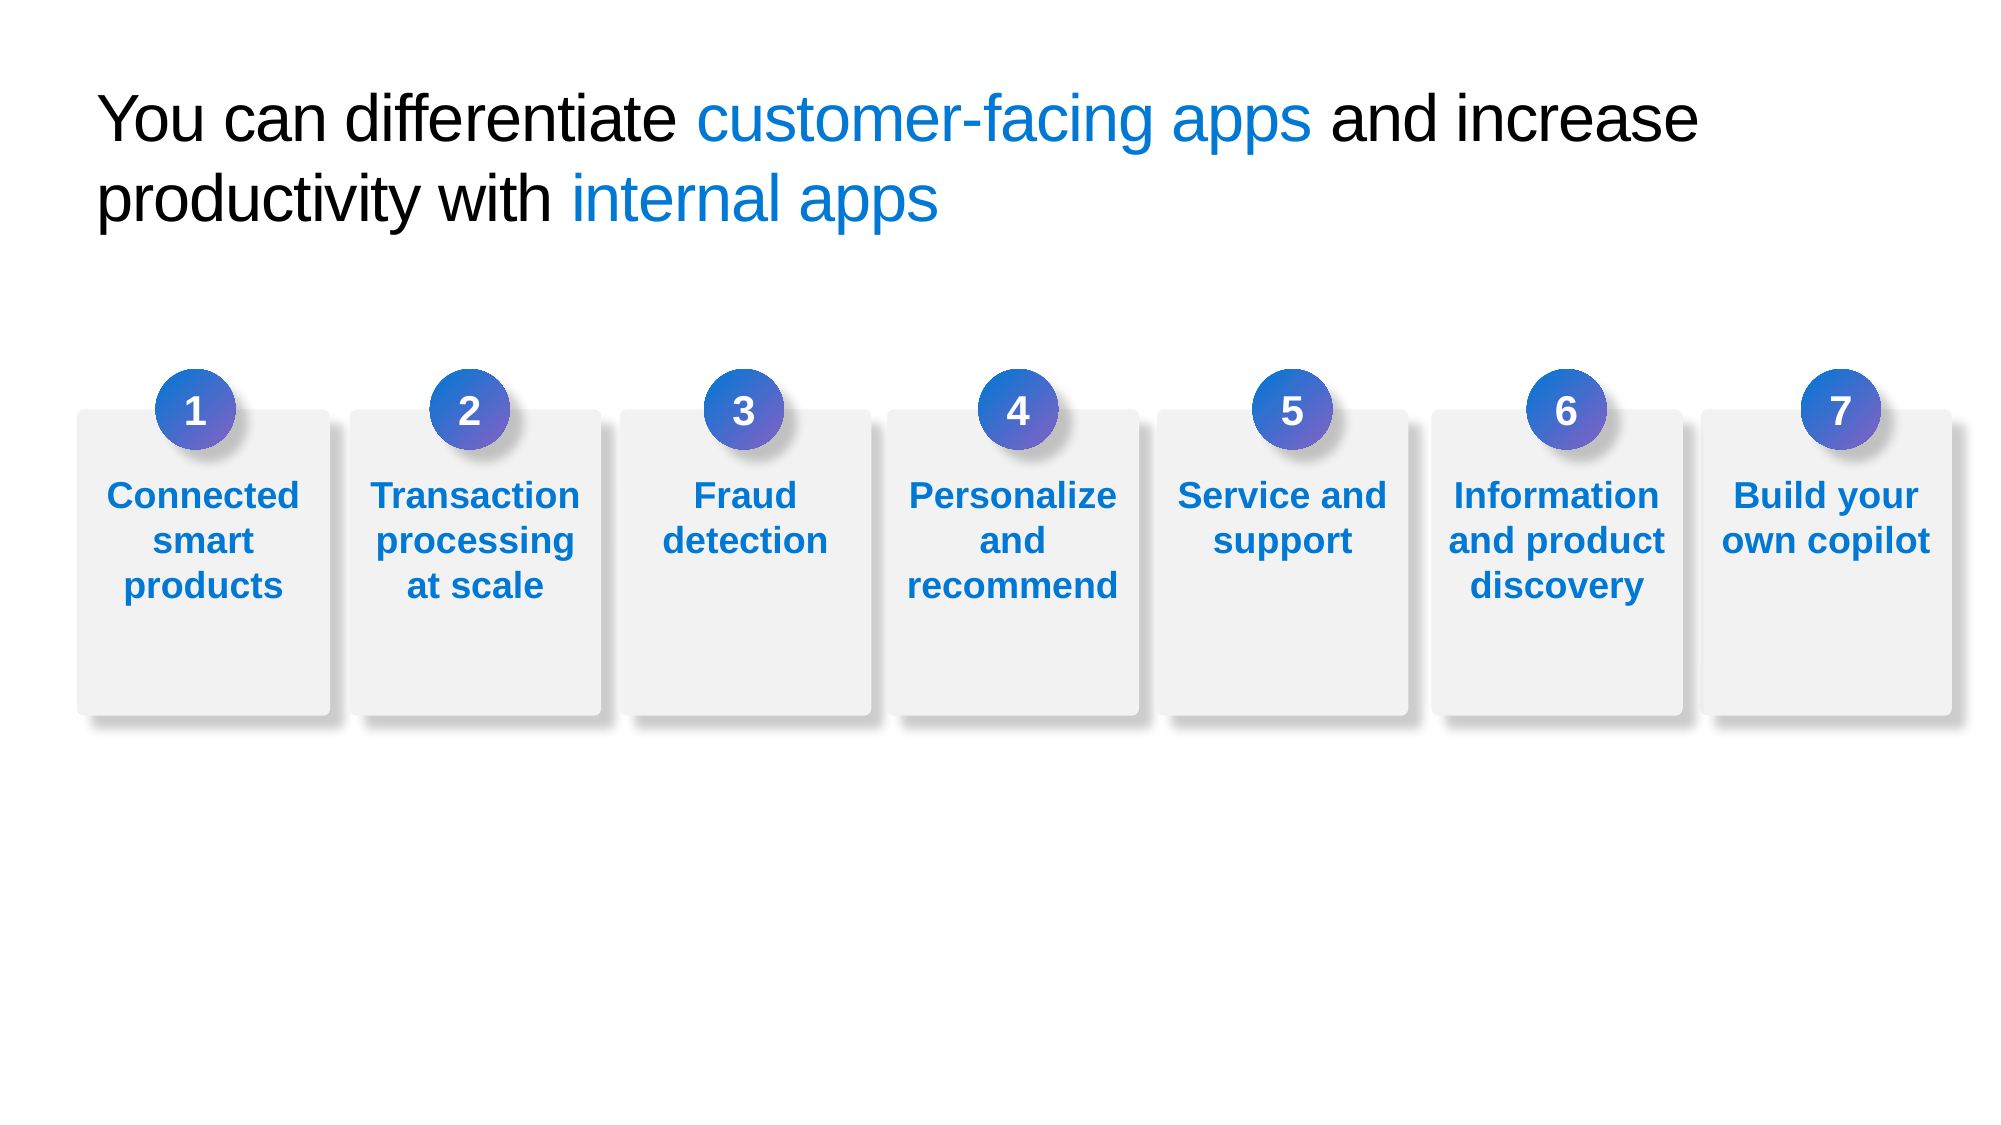

# You can differentiate customer-facing apps and increase productivity with internal apps
1
2
3
4
5
6
7
Service and support
Transaction processing at scale
Personalize and recommend
Information and product discovery
Build your own copilot
Connected
smart products
Fraud
detection